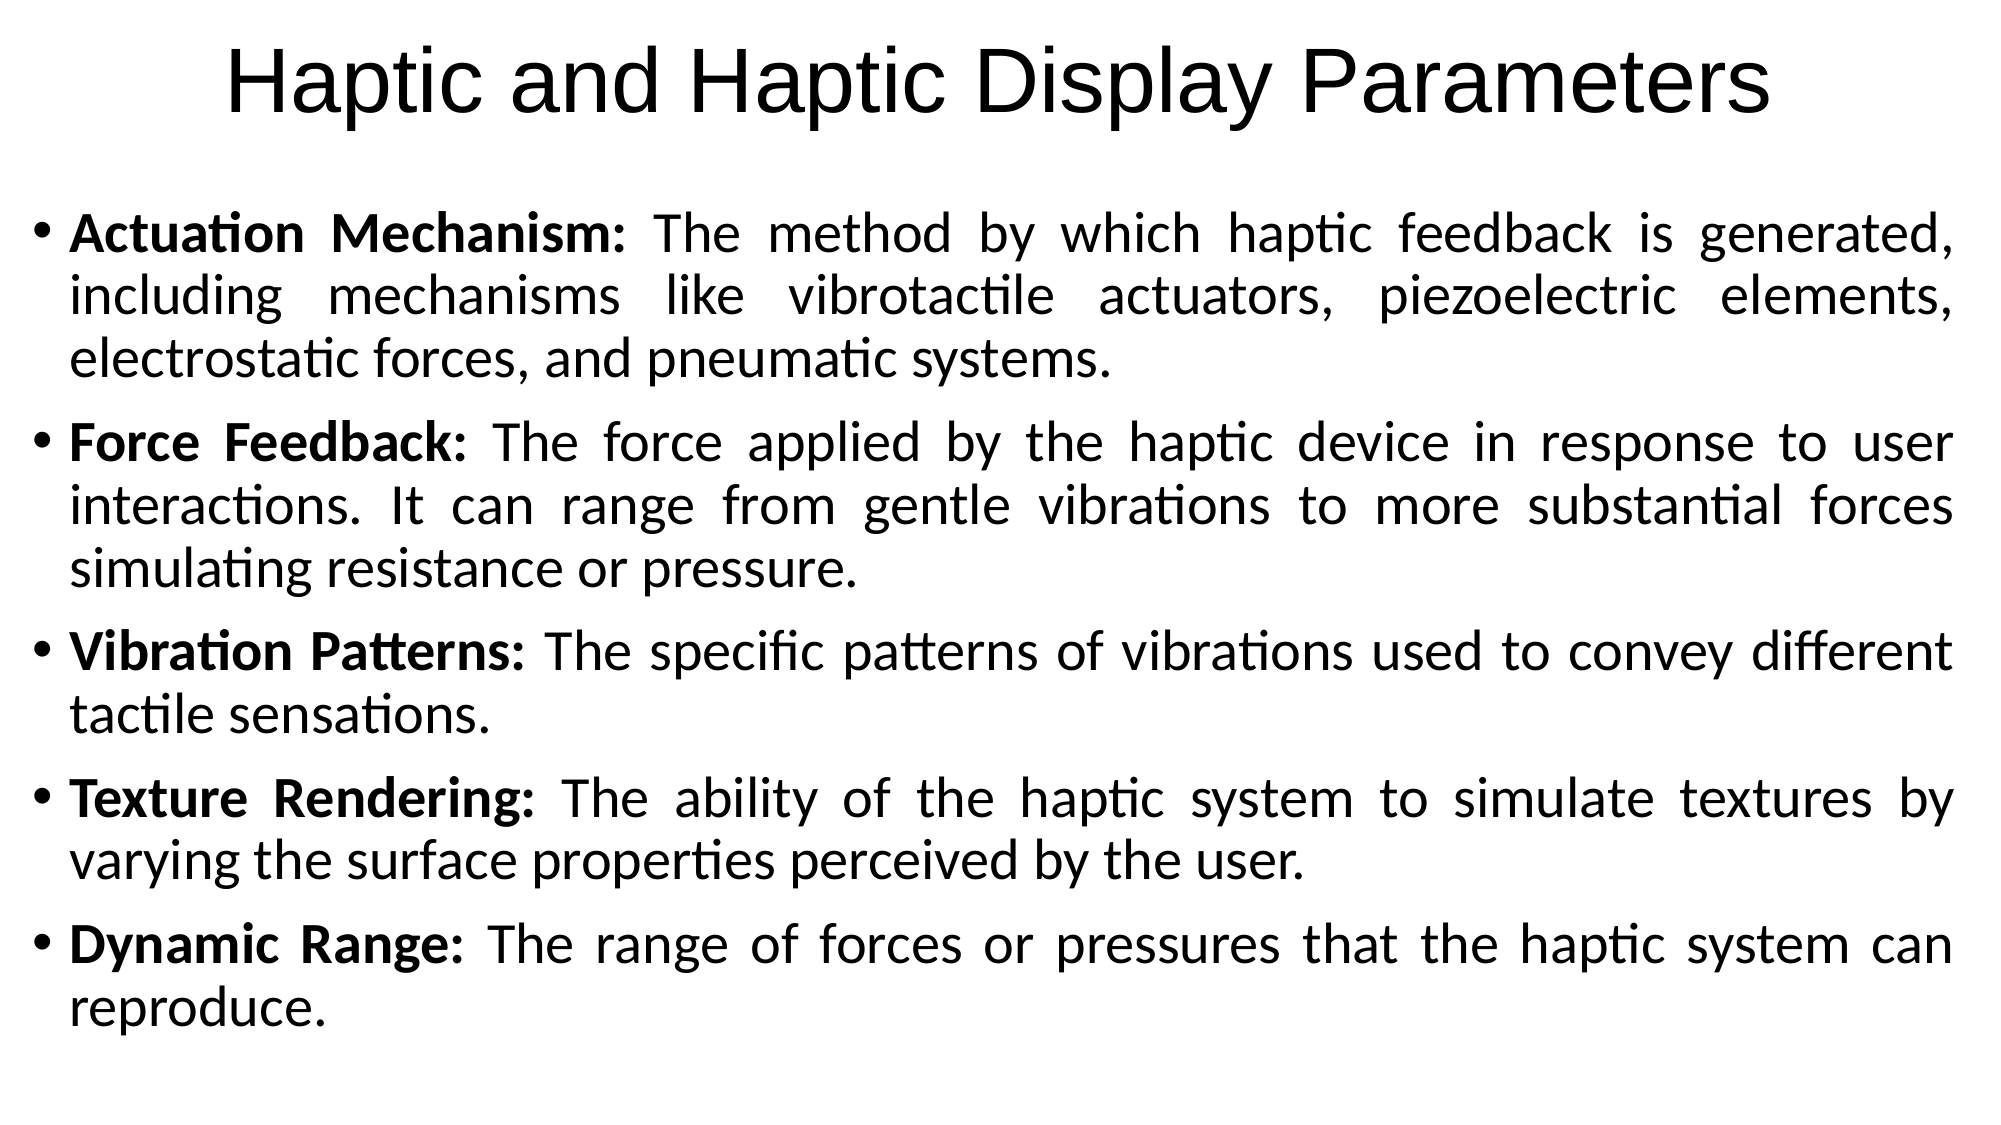

# Haptic and Haptic Display Parameters
Actuation Mechanism: The method by which haptic feedback is generated, including mechanisms like vibrotactile actuators, piezoelectric elements, electrostatic forces, and pneumatic systems.
Force Feedback: The force applied by the haptic device in response to user interactions. It can range from gentle vibrations to more substantial forces simulating resistance or pressure.
Vibration Patterns: The specific patterns of vibrations used to convey different tactile sensations.
Texture Rendering: The ability of the haptic system to simulate textures by varying the surface properties perceived by the user.
Dynamic Range: The range of forces or pressures that the haptic system can reproduce.